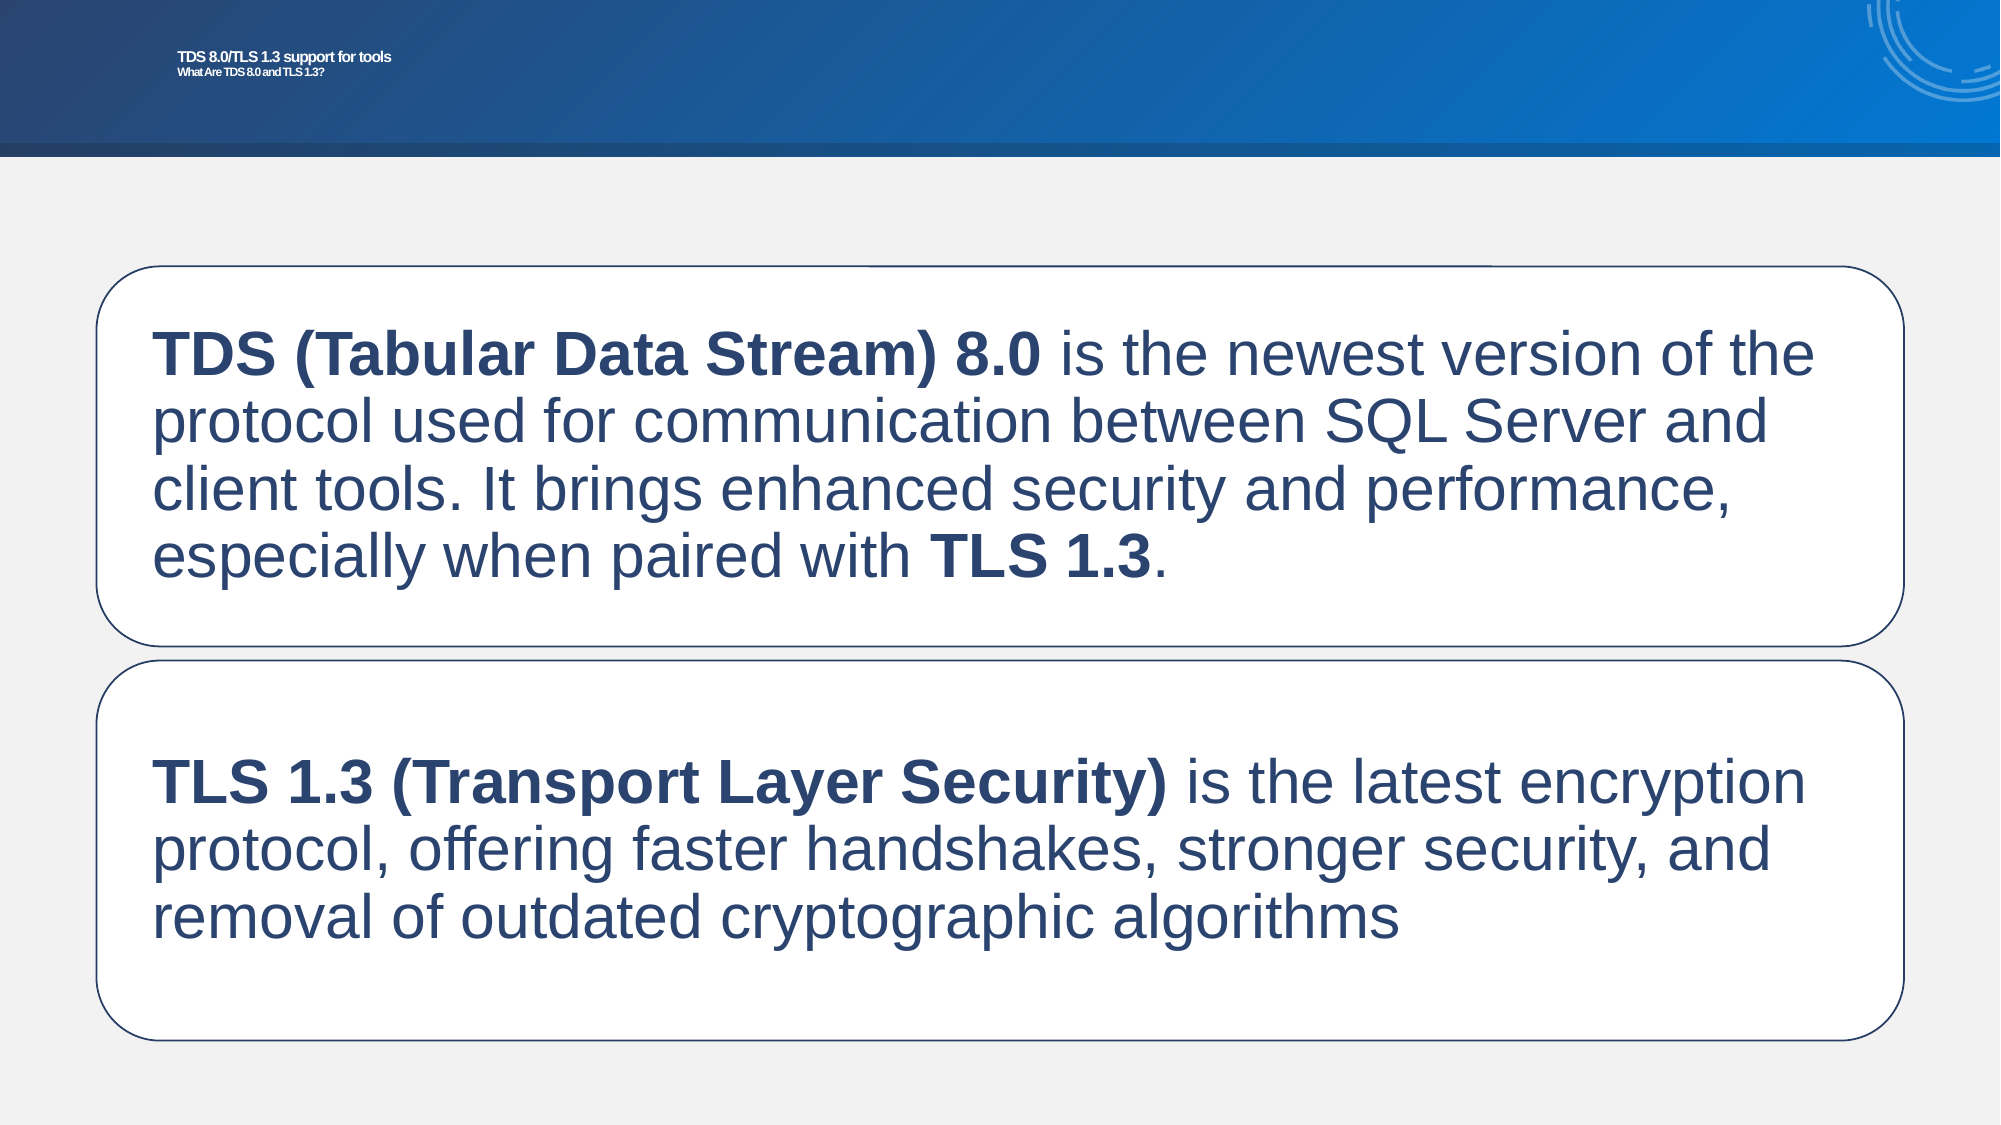

# TDS 8.0/TLS 1.3 support for tools What Are TDS 8.0 and TLS 1.3?
TDS (Tabular Data Stream) 8.0 is the newest version of the protocol used for communication between SQL Server and client tools. It brings enhanced security and performance, especially when paired with TLS 1.3.
TLS 1.3 (Transport Layer Security) is the latest encryption protocol, offering faster handshakes, stronger security, and removal of outdated cryptographic algorithms